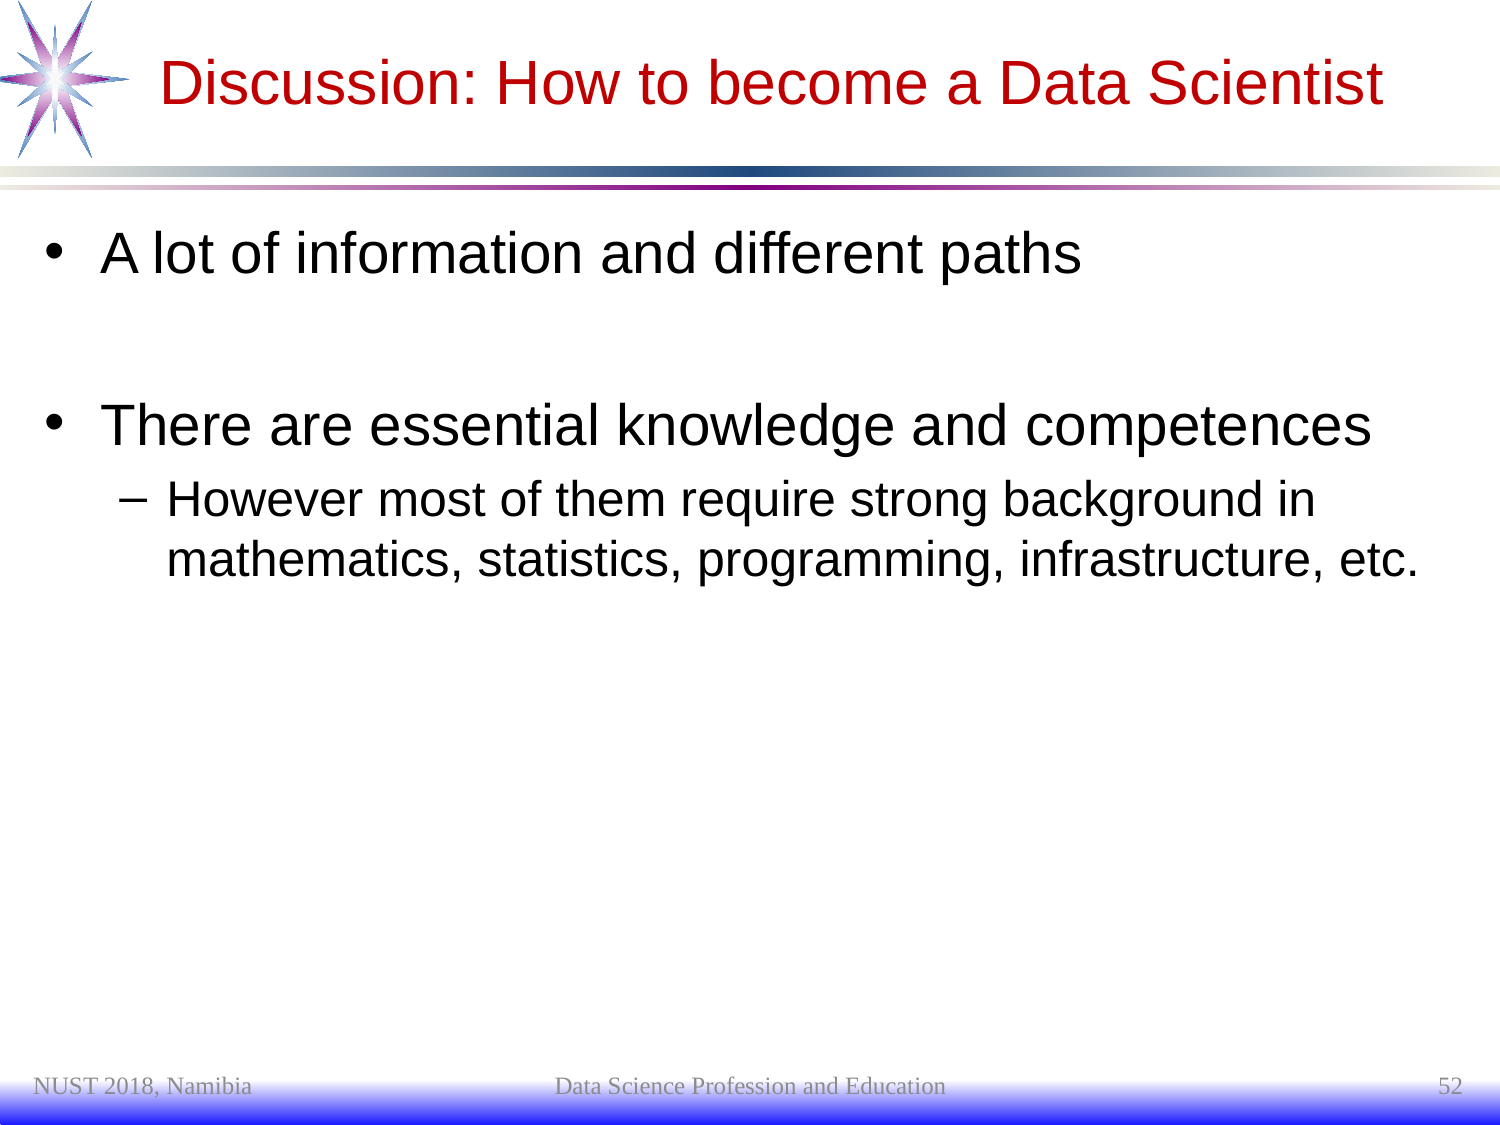

# Discussion: How to become a Data Scientist
A lot of information and different paths

There are essential knowledge and competences
However most of them require strong background in mathematics, statistics, programming, infrastructure, etc.
NUST 2018, Namibia
Data Science Profession and Education
52